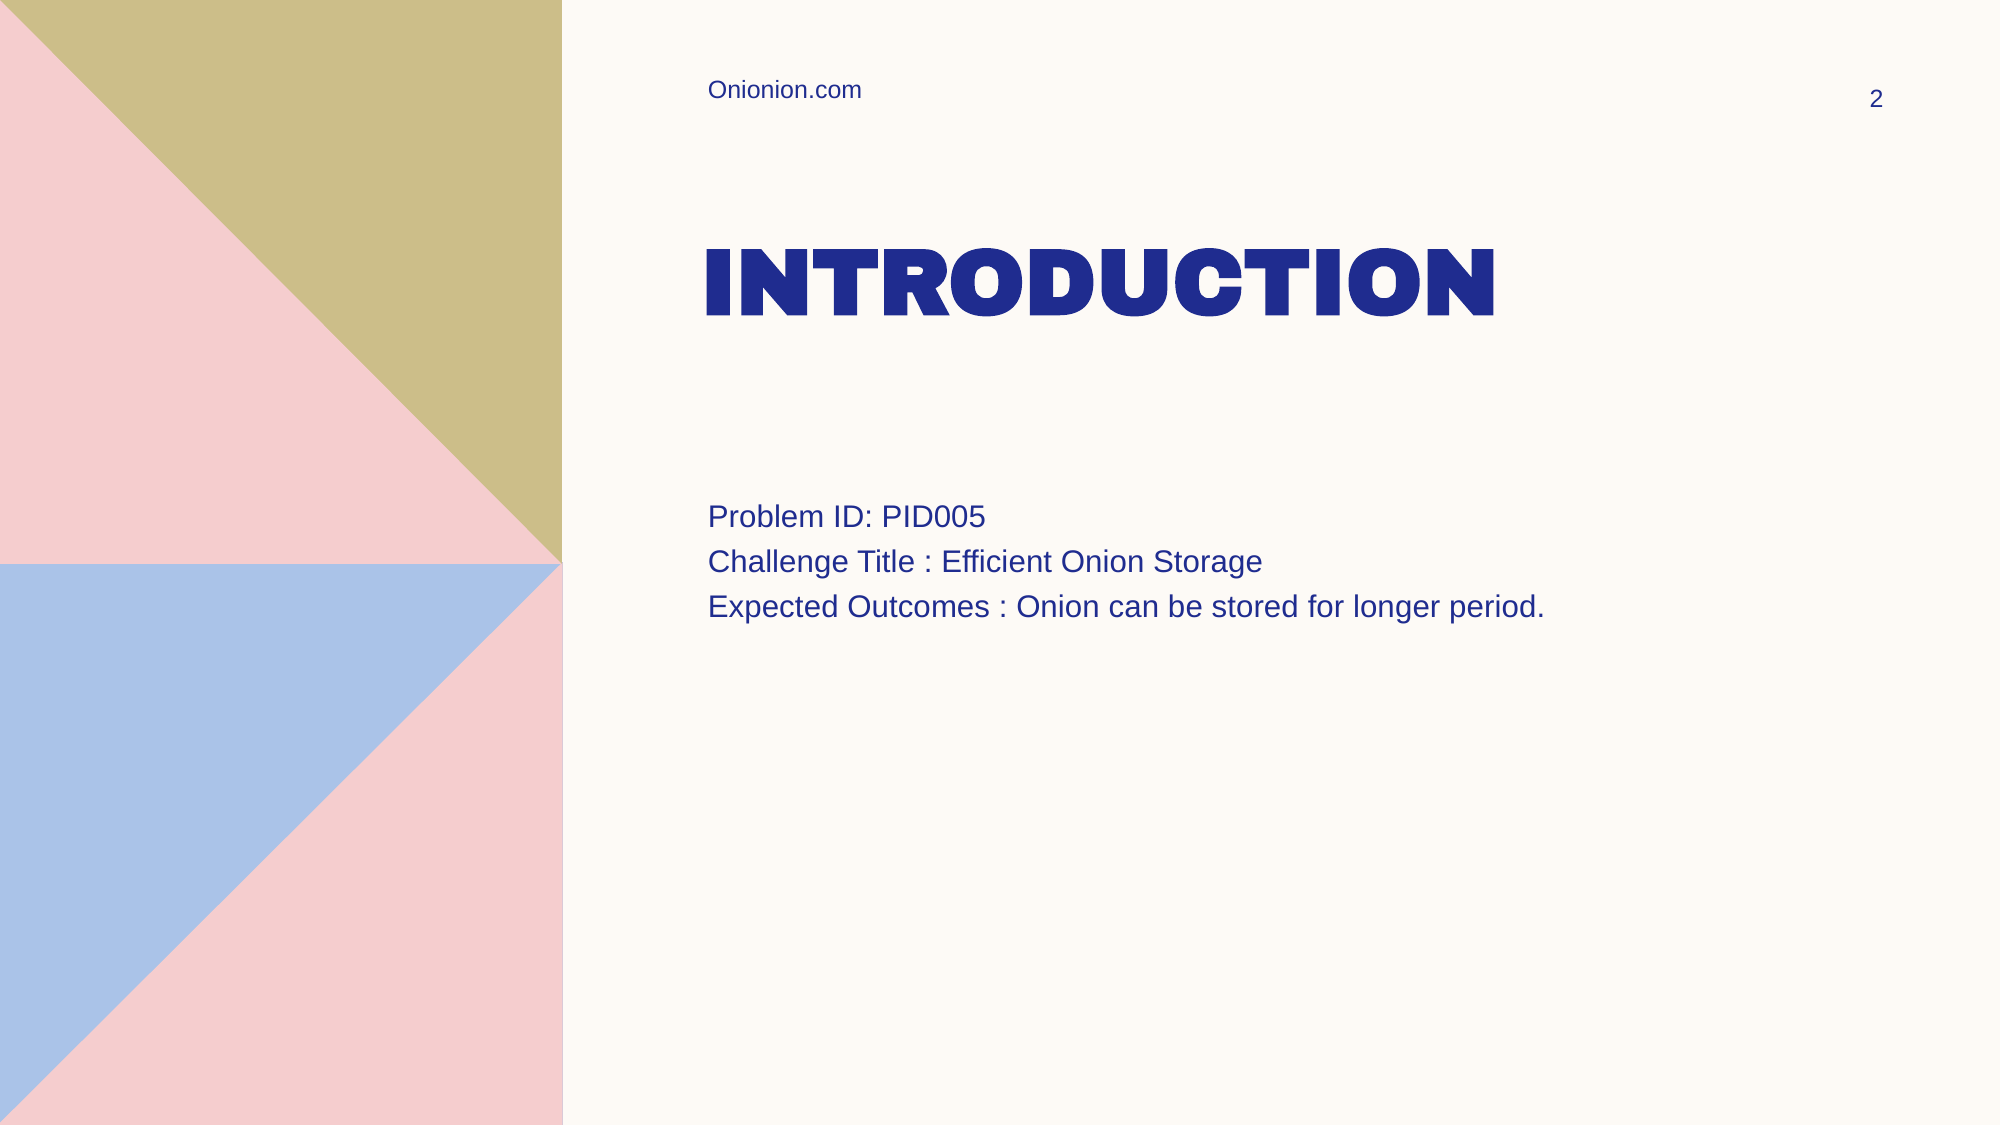

Onionion.com
2
# Introduction
Problem ID: PID005
Challenge Title : Efficient Onion Storage
Expected Outcomes : Onion can be stored for longer period.